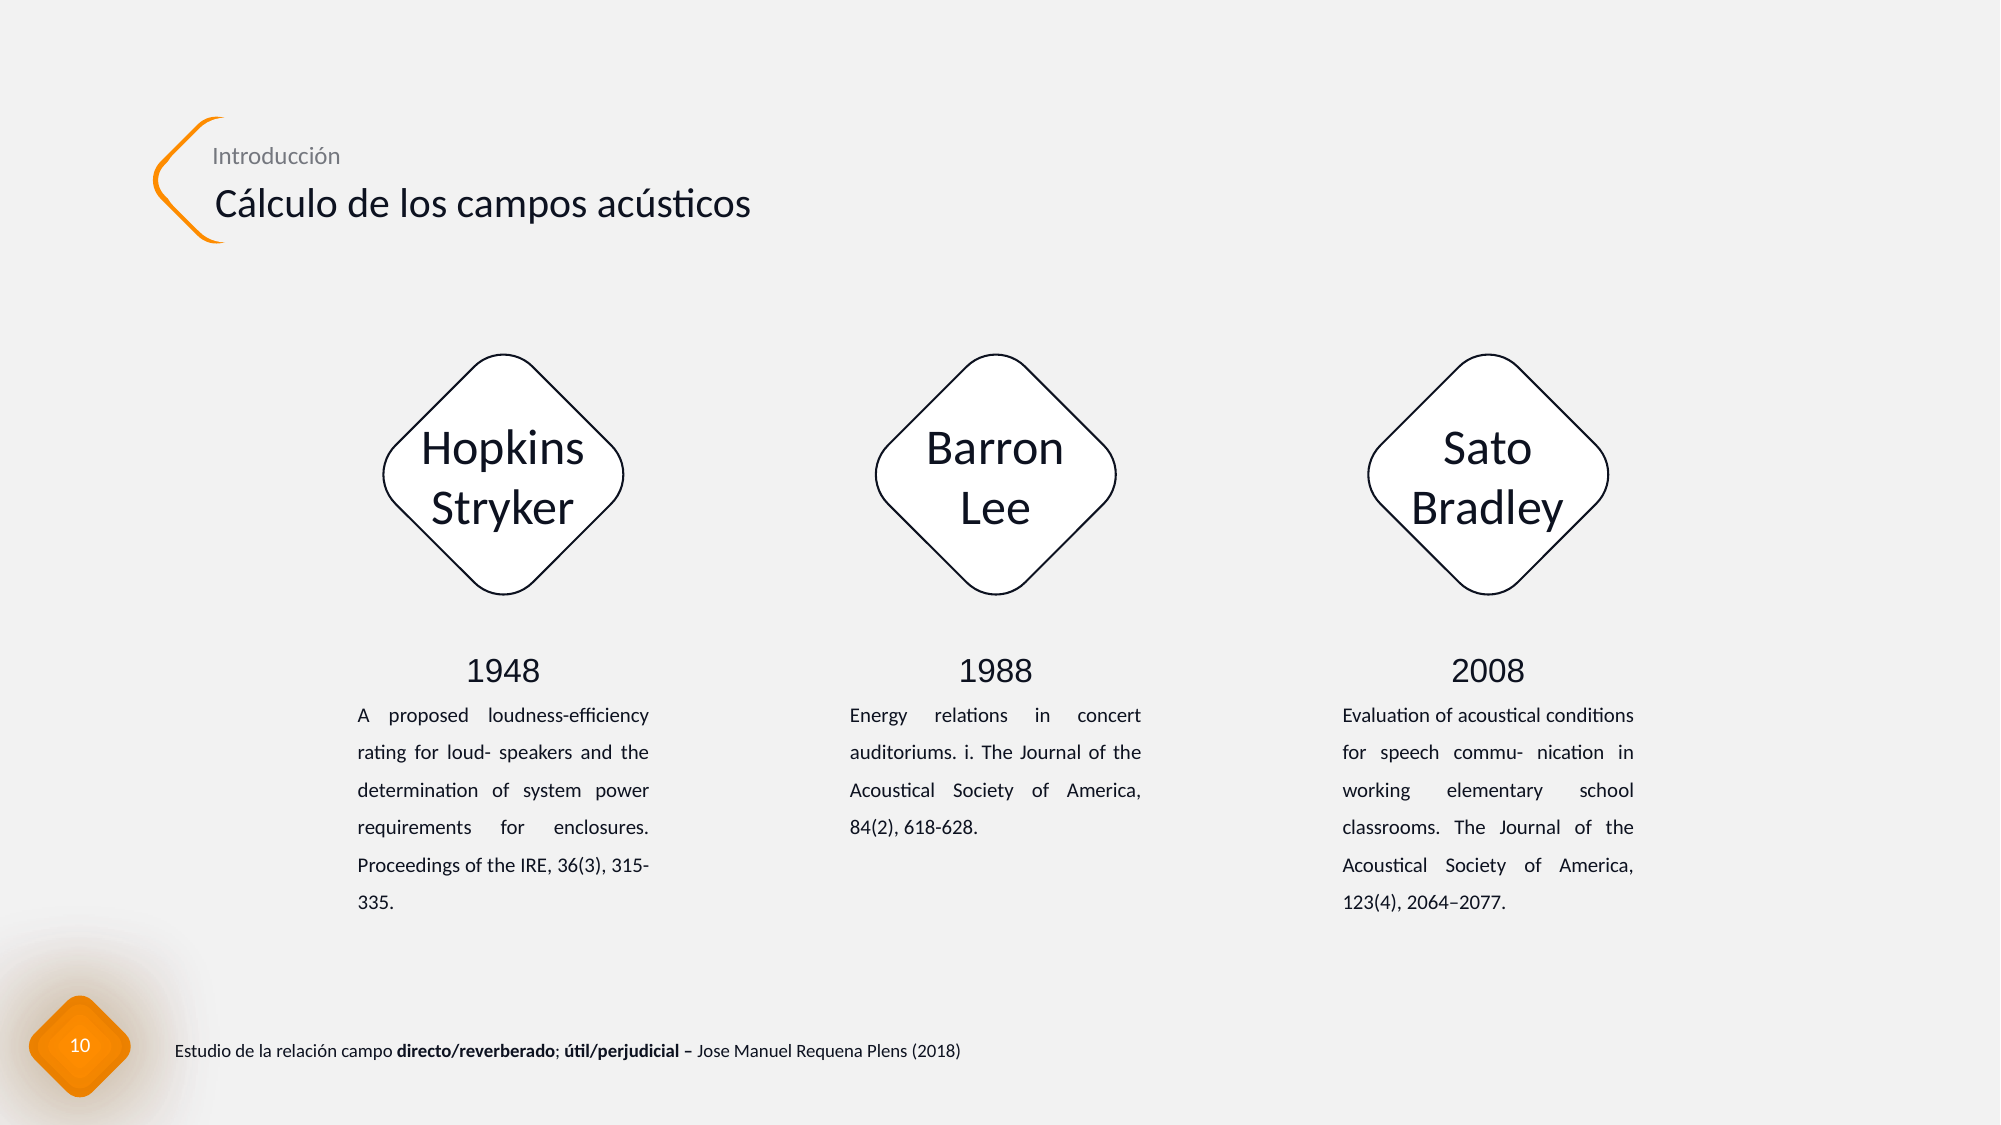

Hopkins
Stryker

Barron
Lee

Sato
Bradley
1948
A proposed loudness-efficiency rating for loud- speakers and the determination of system power requirements for enclosures. Proceedings of the IRE, 36(3), 315-335.
1988
Energy relations in concert auditoriums. i. The Journal of the Acoustical Society of America, 84(2), 618-628.
2008
Evaluation of acoustical conditions for speech commu- nication in working elementary school classrooms. The Journal of the Acoustical Society of America, 123(4), 2064–2077.